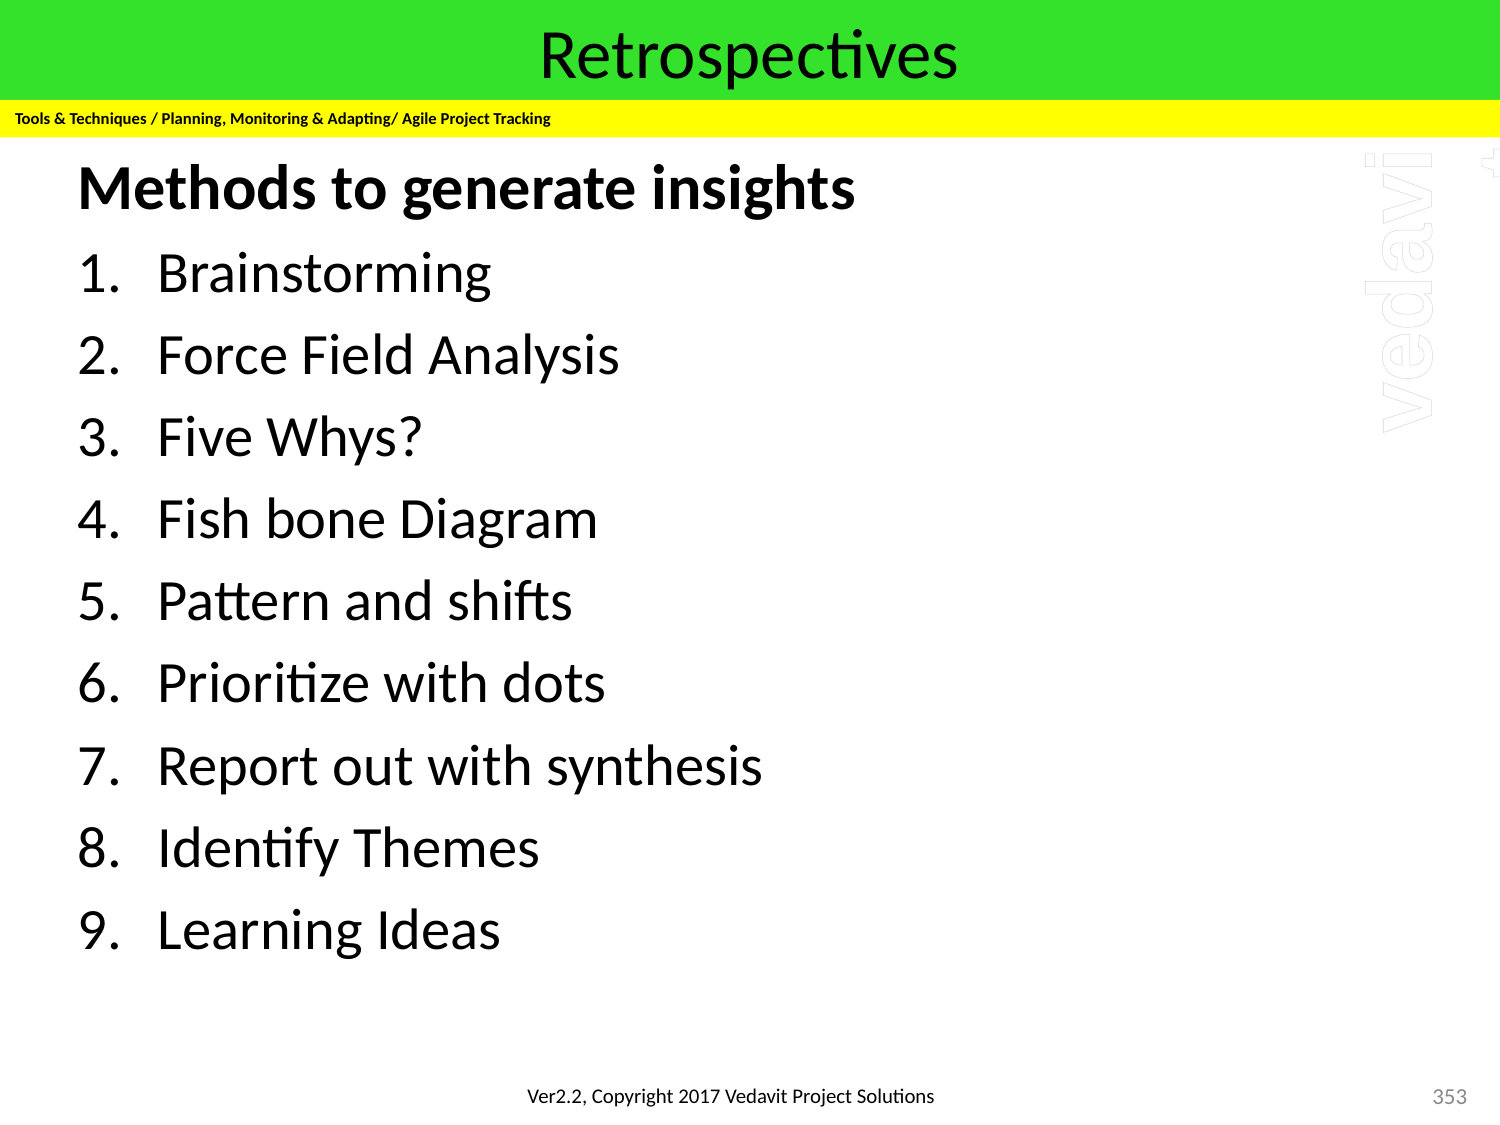

# Retrospectives
Tools & Techniques / Planning, Monitoring & Adapting/ Agile Project Tracking

Methods to generate insights
Brainstorming
Force Field Analysis
Five Whys?
Fish bone Diagram
Pattern and shifts
Prioritize with dots
Report out with synthesis
Identify Themes
Learning Ideas

353